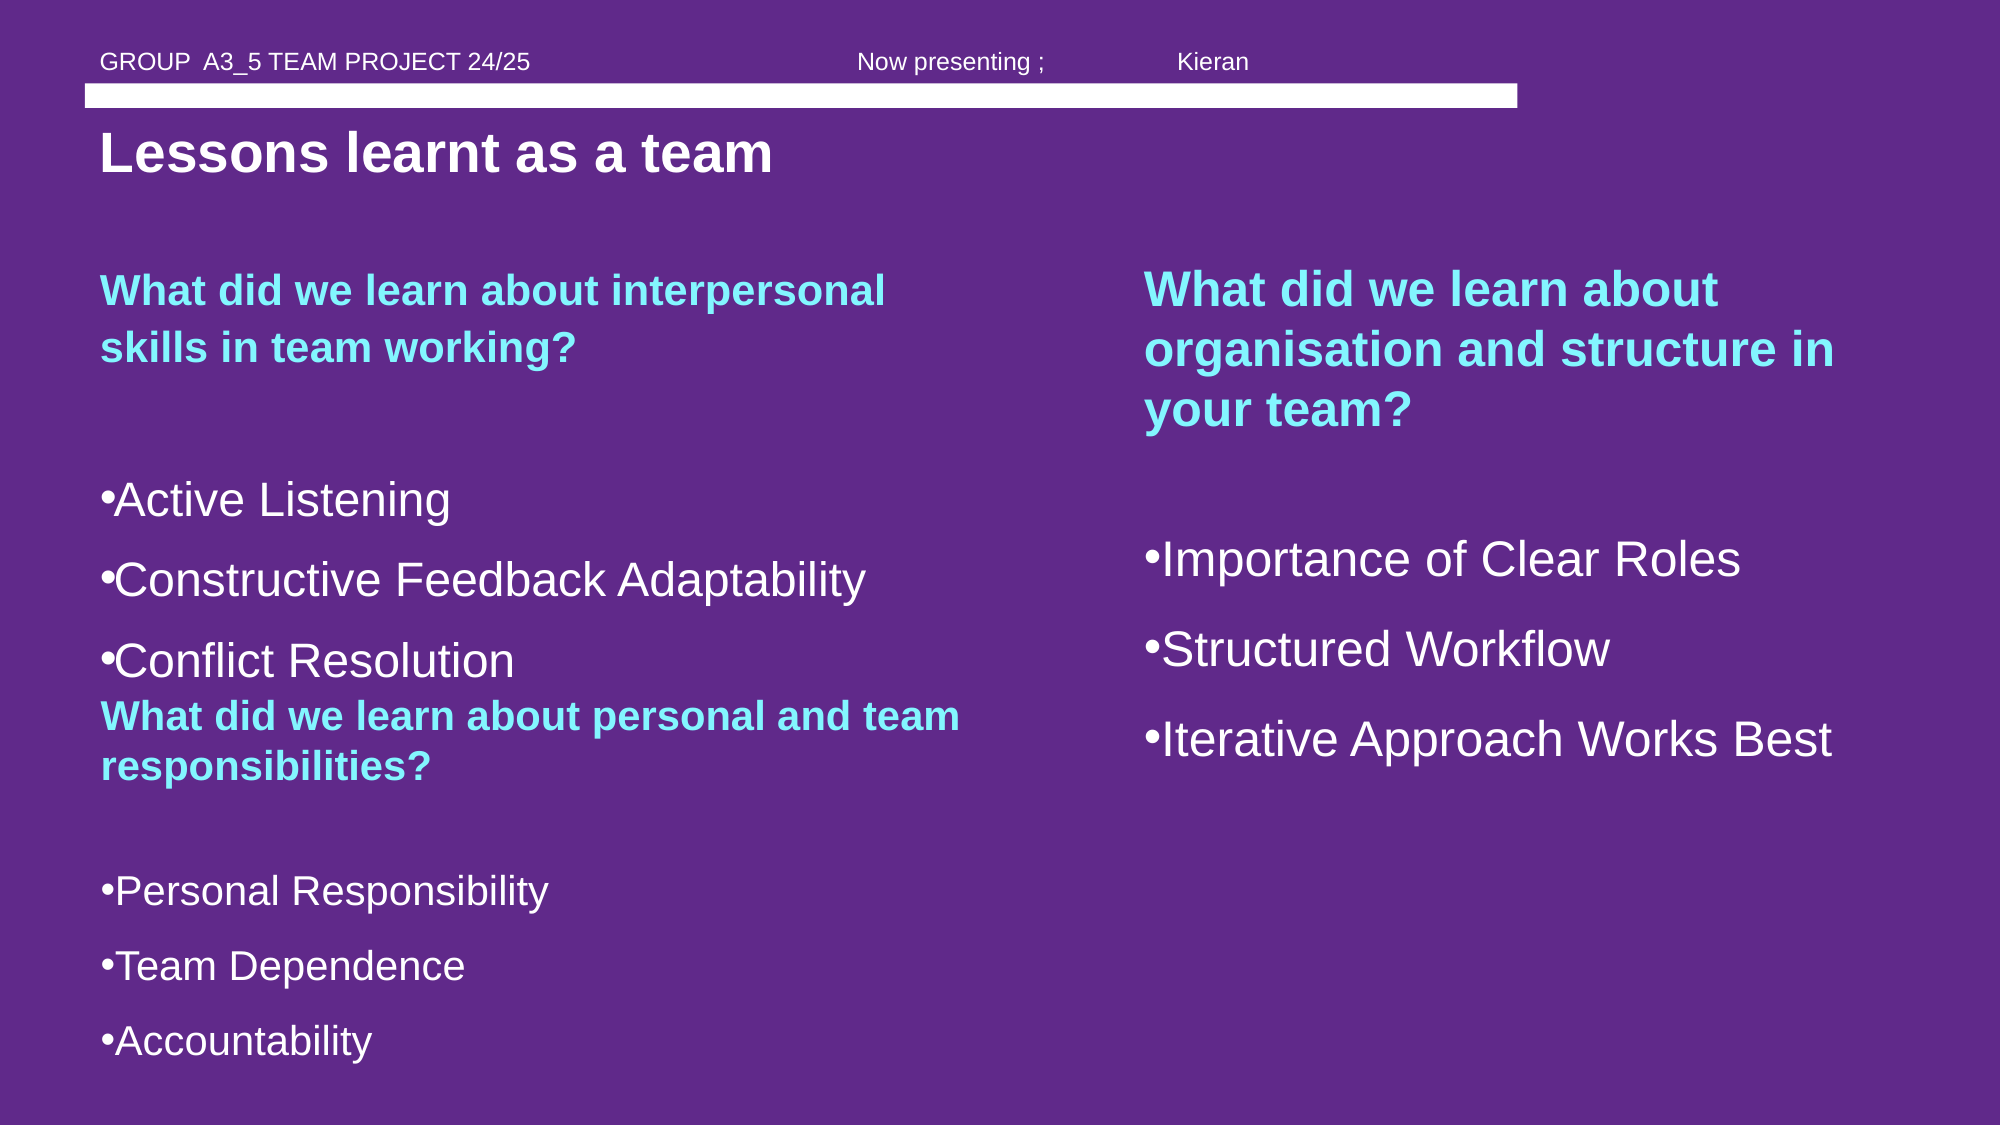

Now presenting ;
Kieran
GROUP  A3_5 TEAM PROJECT 24/25

# Lessons learnt as a team
What did we learn about interpersonal skills in team working?

Active Listening
Constructive Feedback Adaptability
Conflict Resolution

What did we learn about organisation and structure in your team?

Importance of Clear Roles
Structured Workflow
Iterative Approach Works Best
What did we learn about personal and team responsibilities?

Personal Responsibility
Team Dependence
Accountability